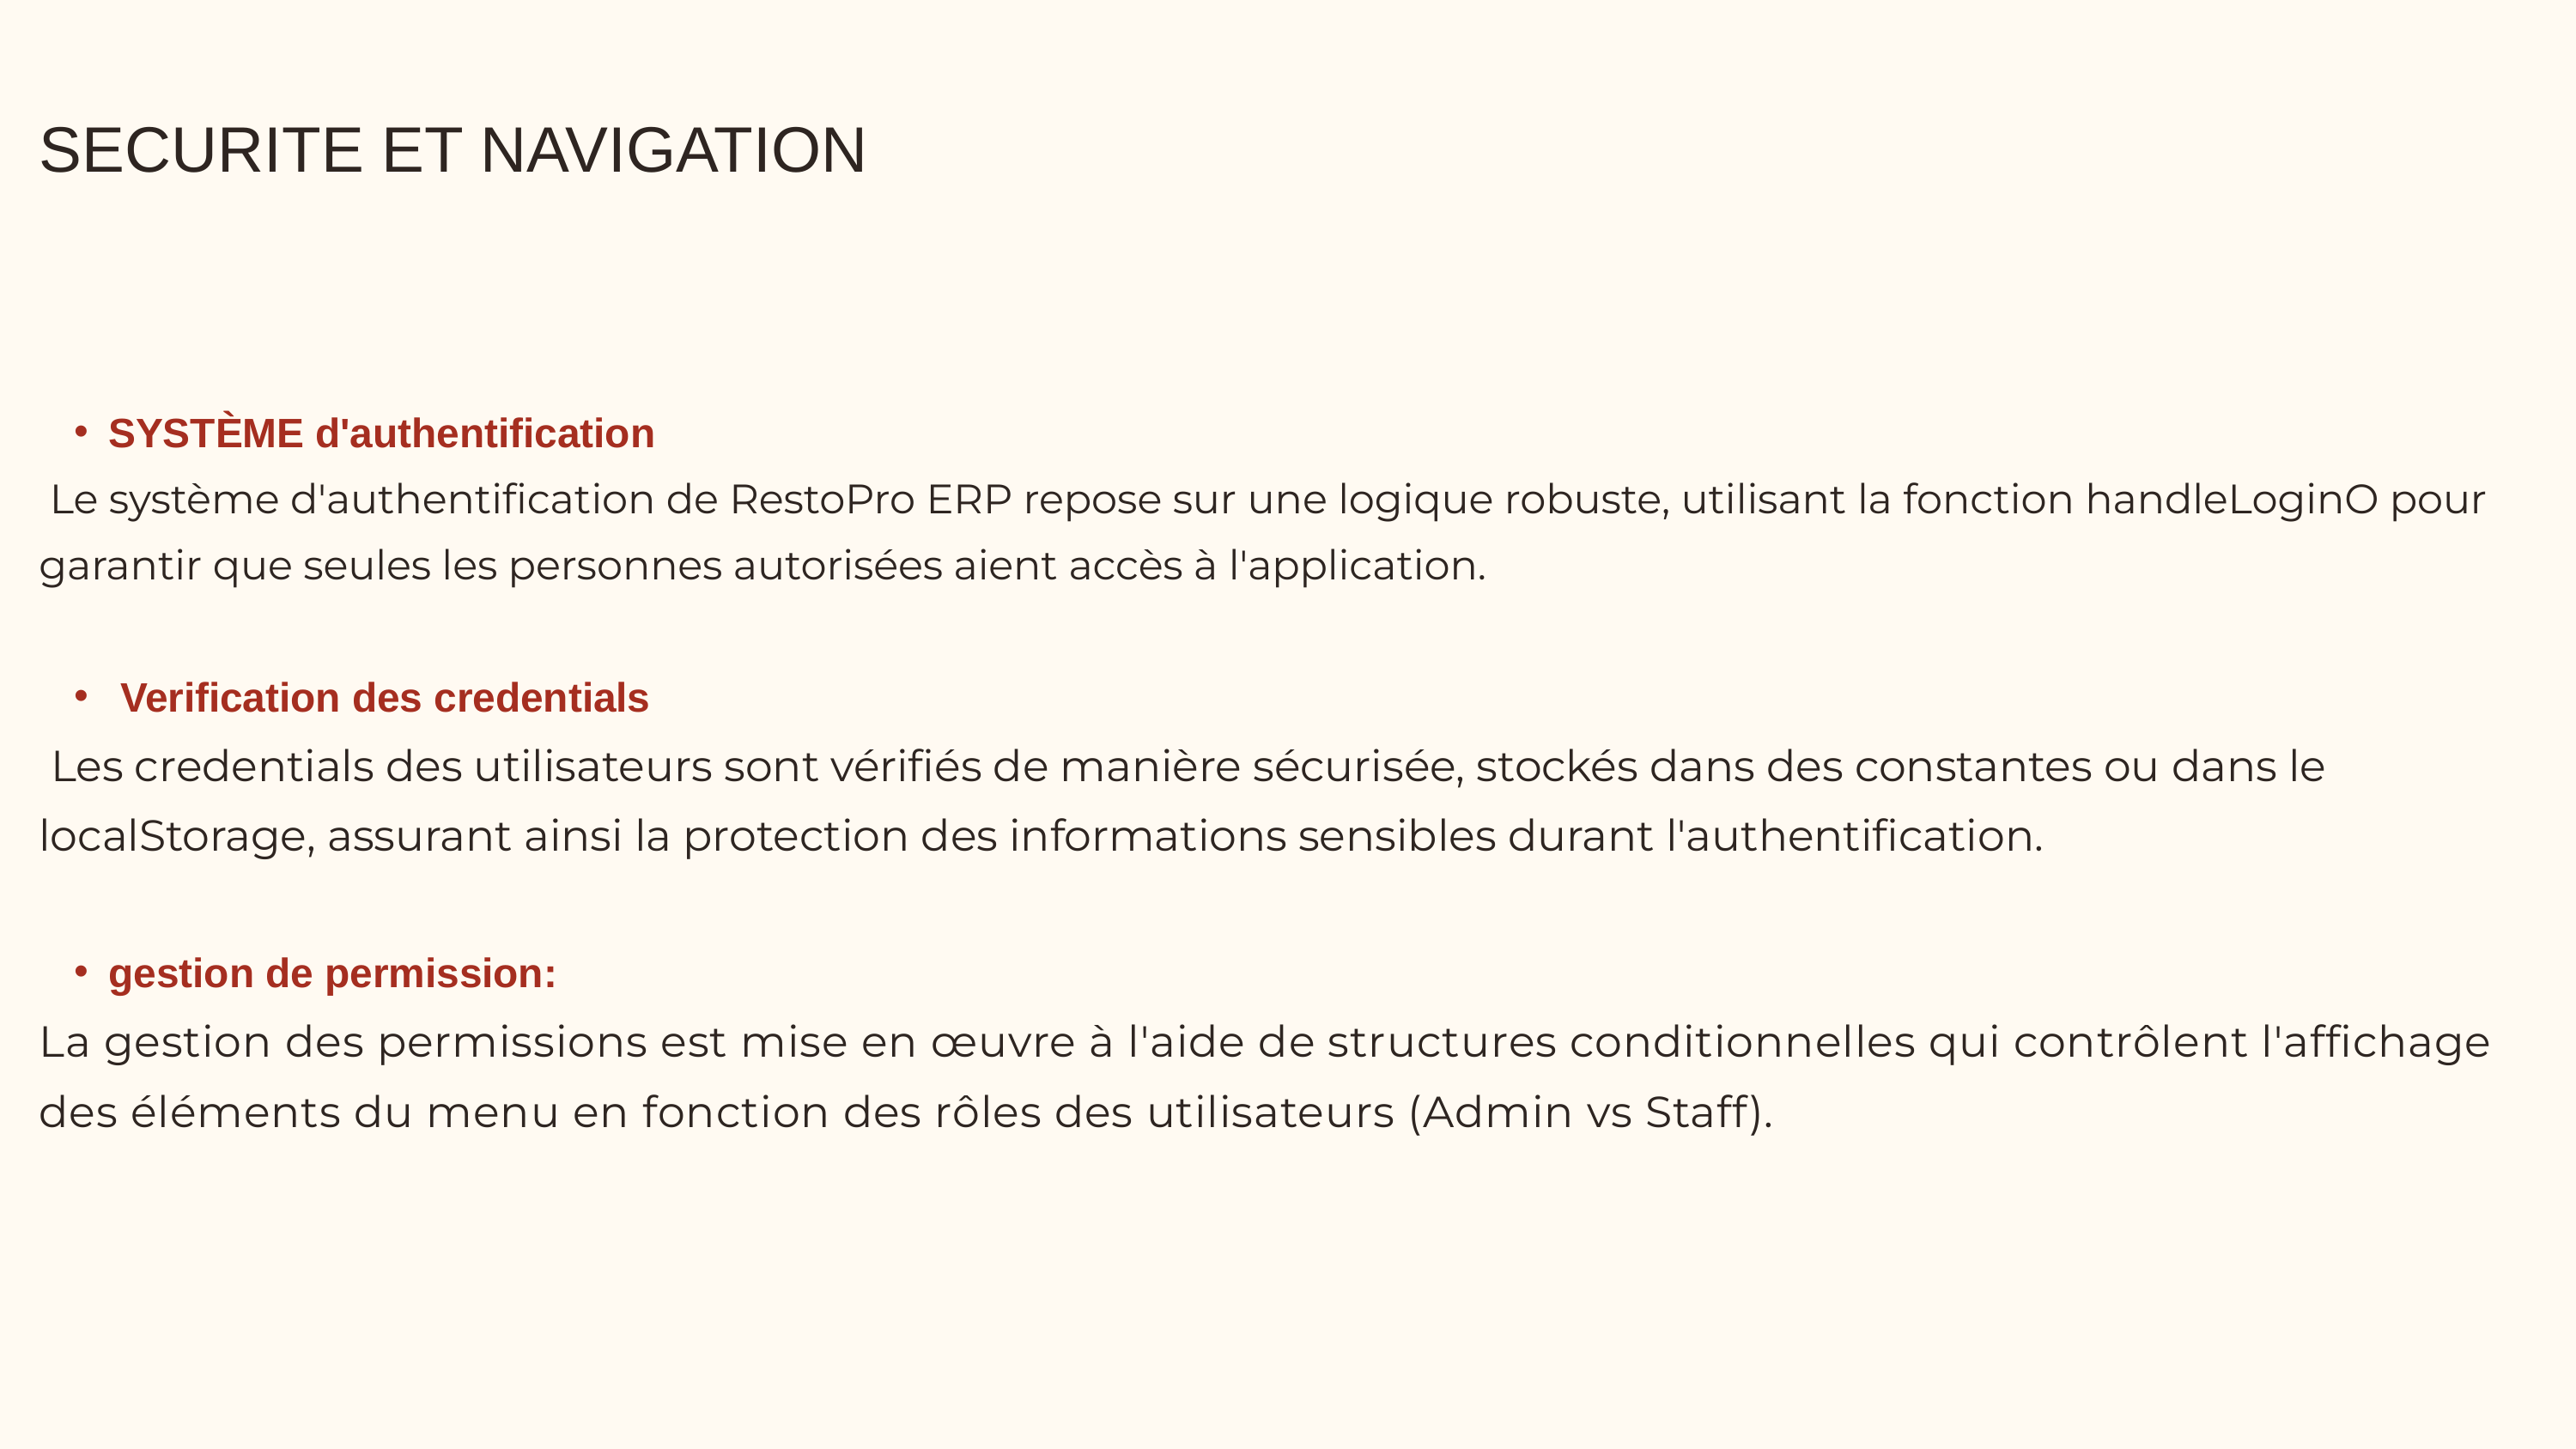

SECURITE ET NAVIGATION

SYSTÈME d'authentification
 Le système d'authentification de RestoPro ERP repose sur une logique robuste, utilisant la fonction handleLoginO pour garantir que seules les personnes autorisées aient accès à l'application.

 Verification des credentials
 Les credentials des utilisateurs sont vérifiés de manière sécurisée, stockés dans des constantes ou dans le localStorage, assurant ainsi la protection des informations sensibles durant l'authentification.

gestion de permission:
La gestion des permissions est mise en œuvre à l'aide de structures conditionnelles qui contrôlent l'affichage des éléments du menu en fonction des rôles des utilisateurs (Admin vs Staff).